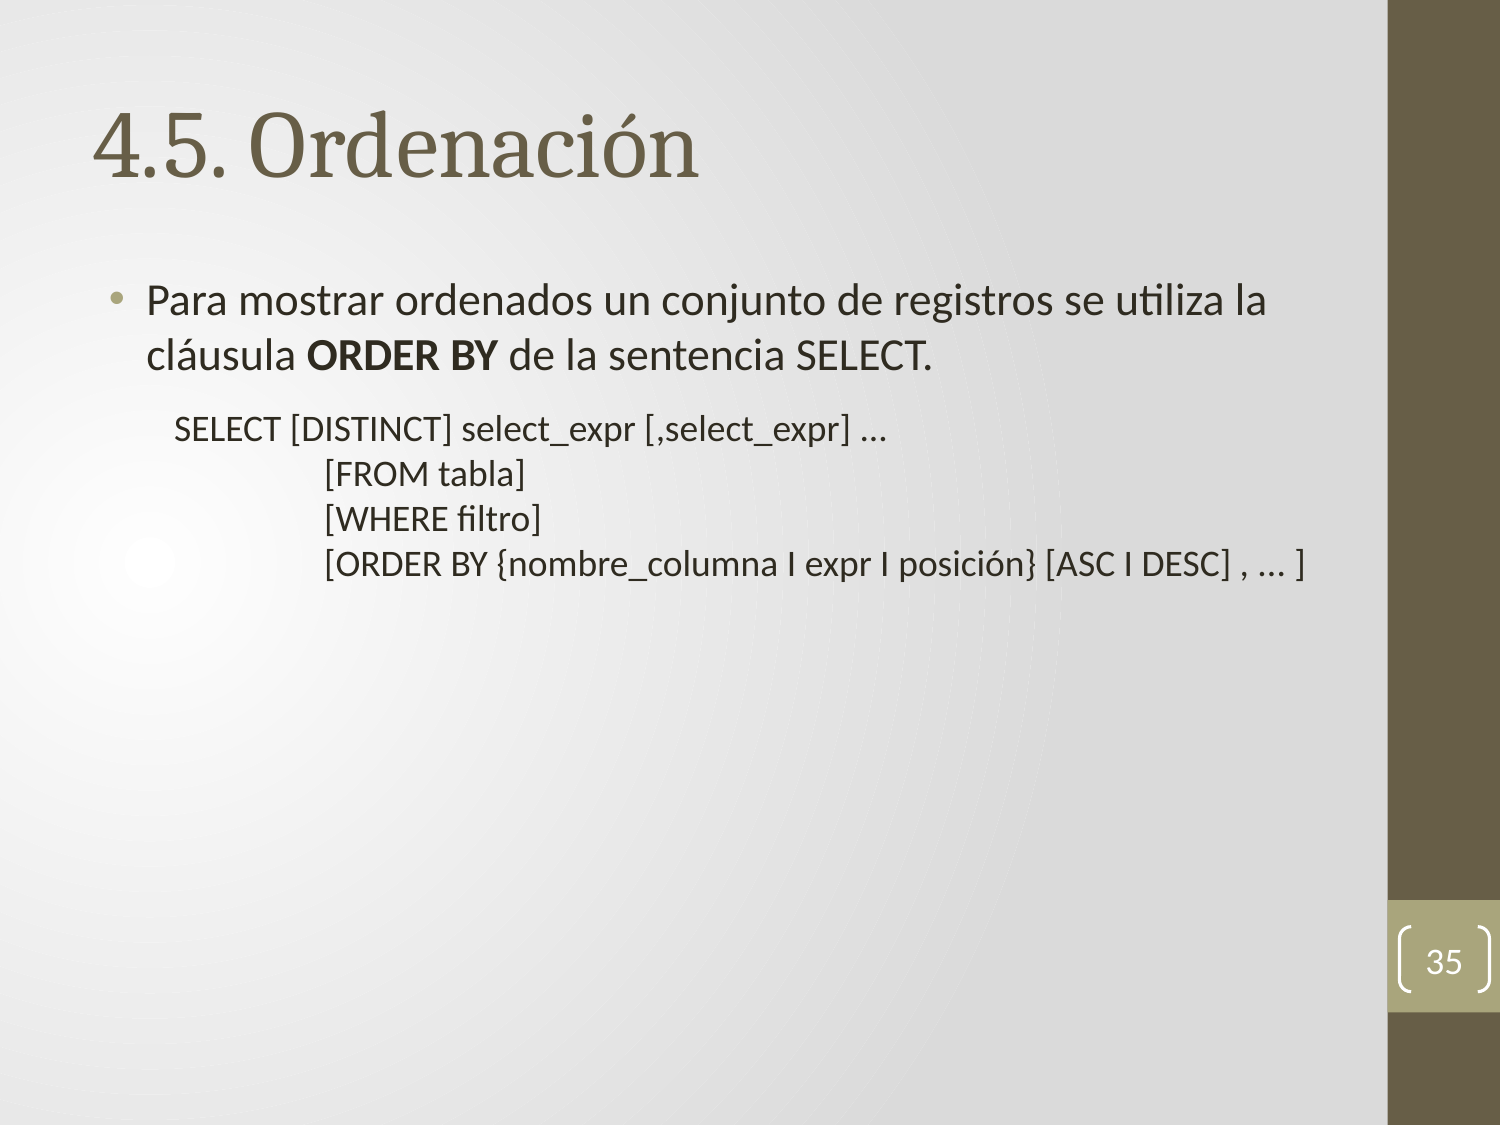

# 4.5. Ordenación
Para mostrar ordenados un conjunto de registros se utiliza la cláusula ORDER BY de la sentencia SELECT.
SELECT [DISTINCT] select_expr [,select_expr] ...
	[FROM tabla]
	[WHERE filtro]
	[ORDER BY {nombre_columna I expr I posición} [ASC I DESC] , ... ]
35